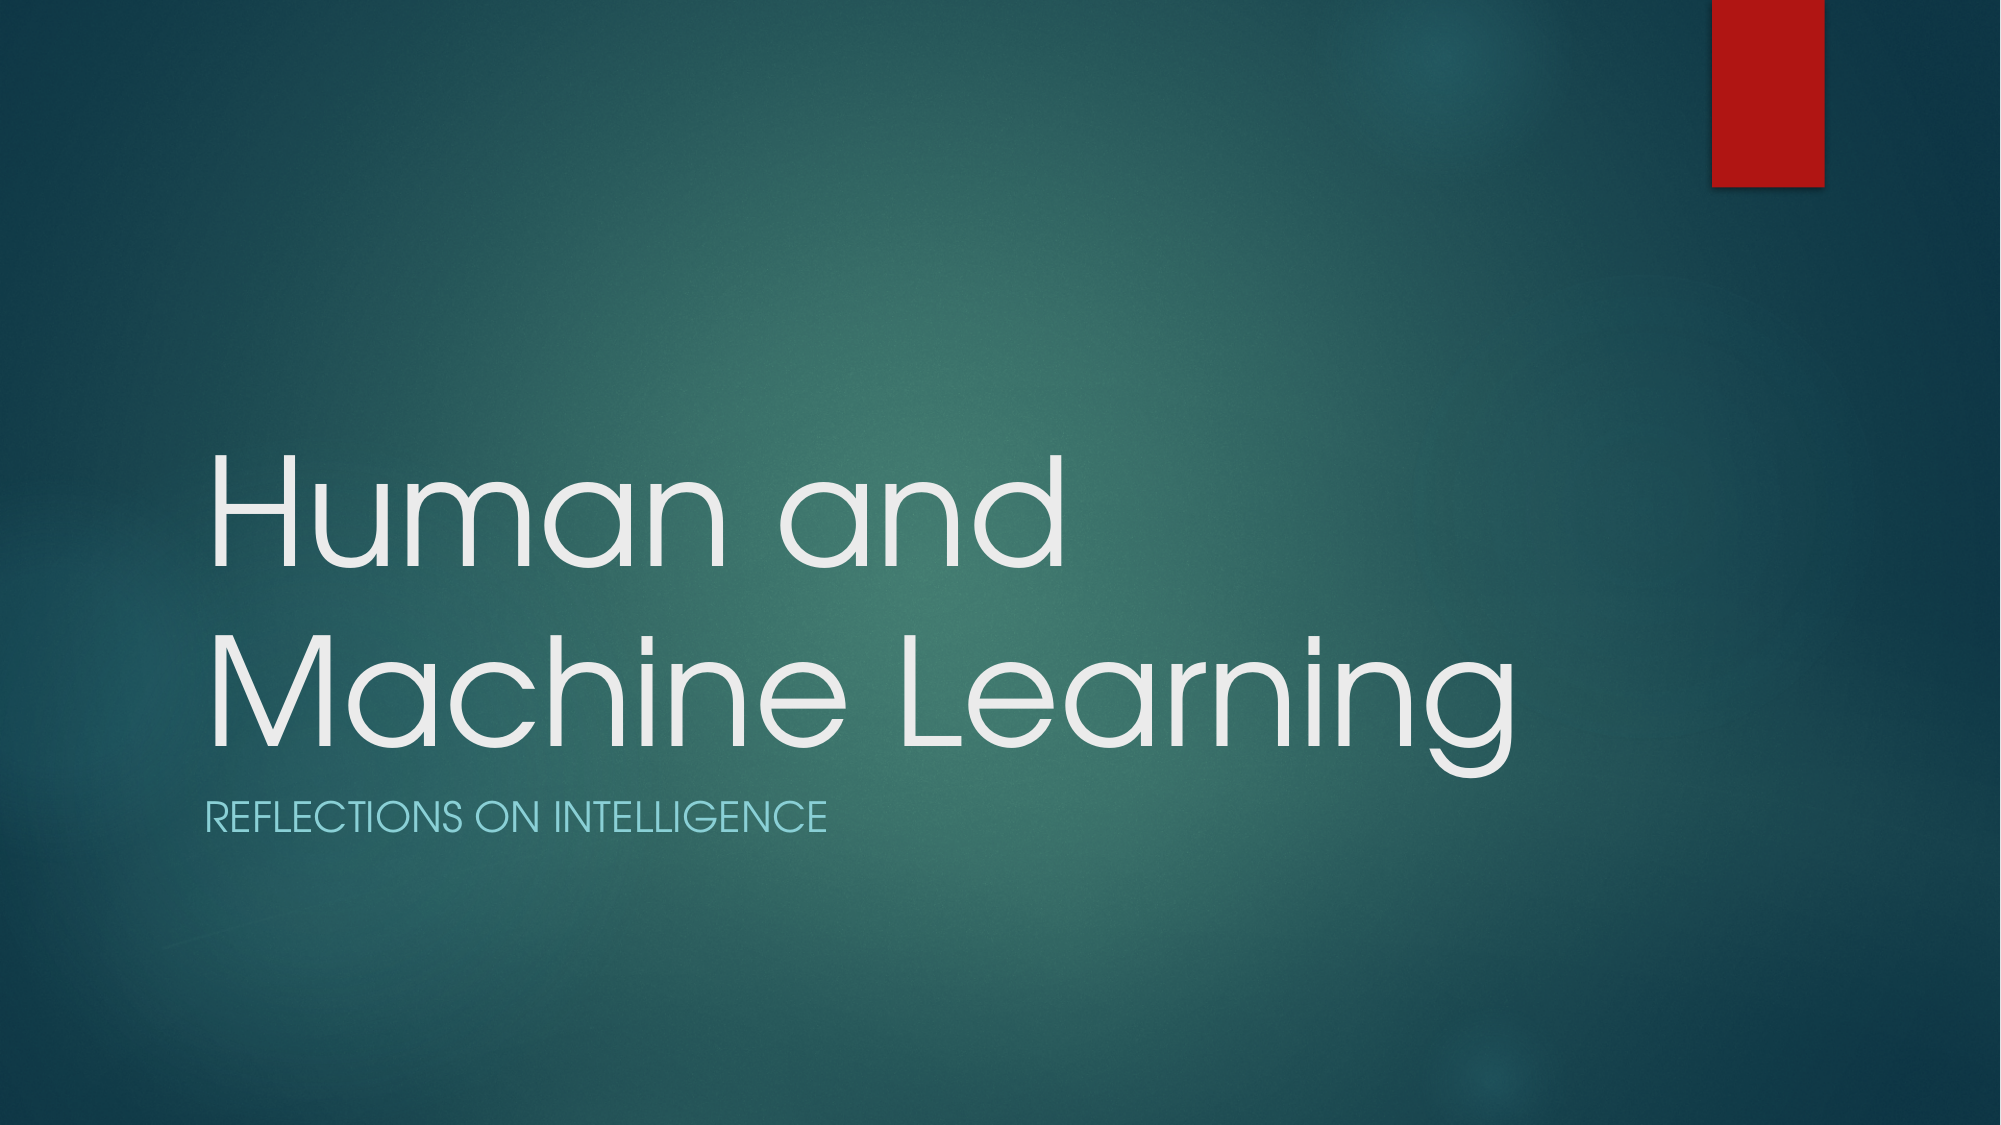

# Human and Machine Learning
Reflections on intelligence